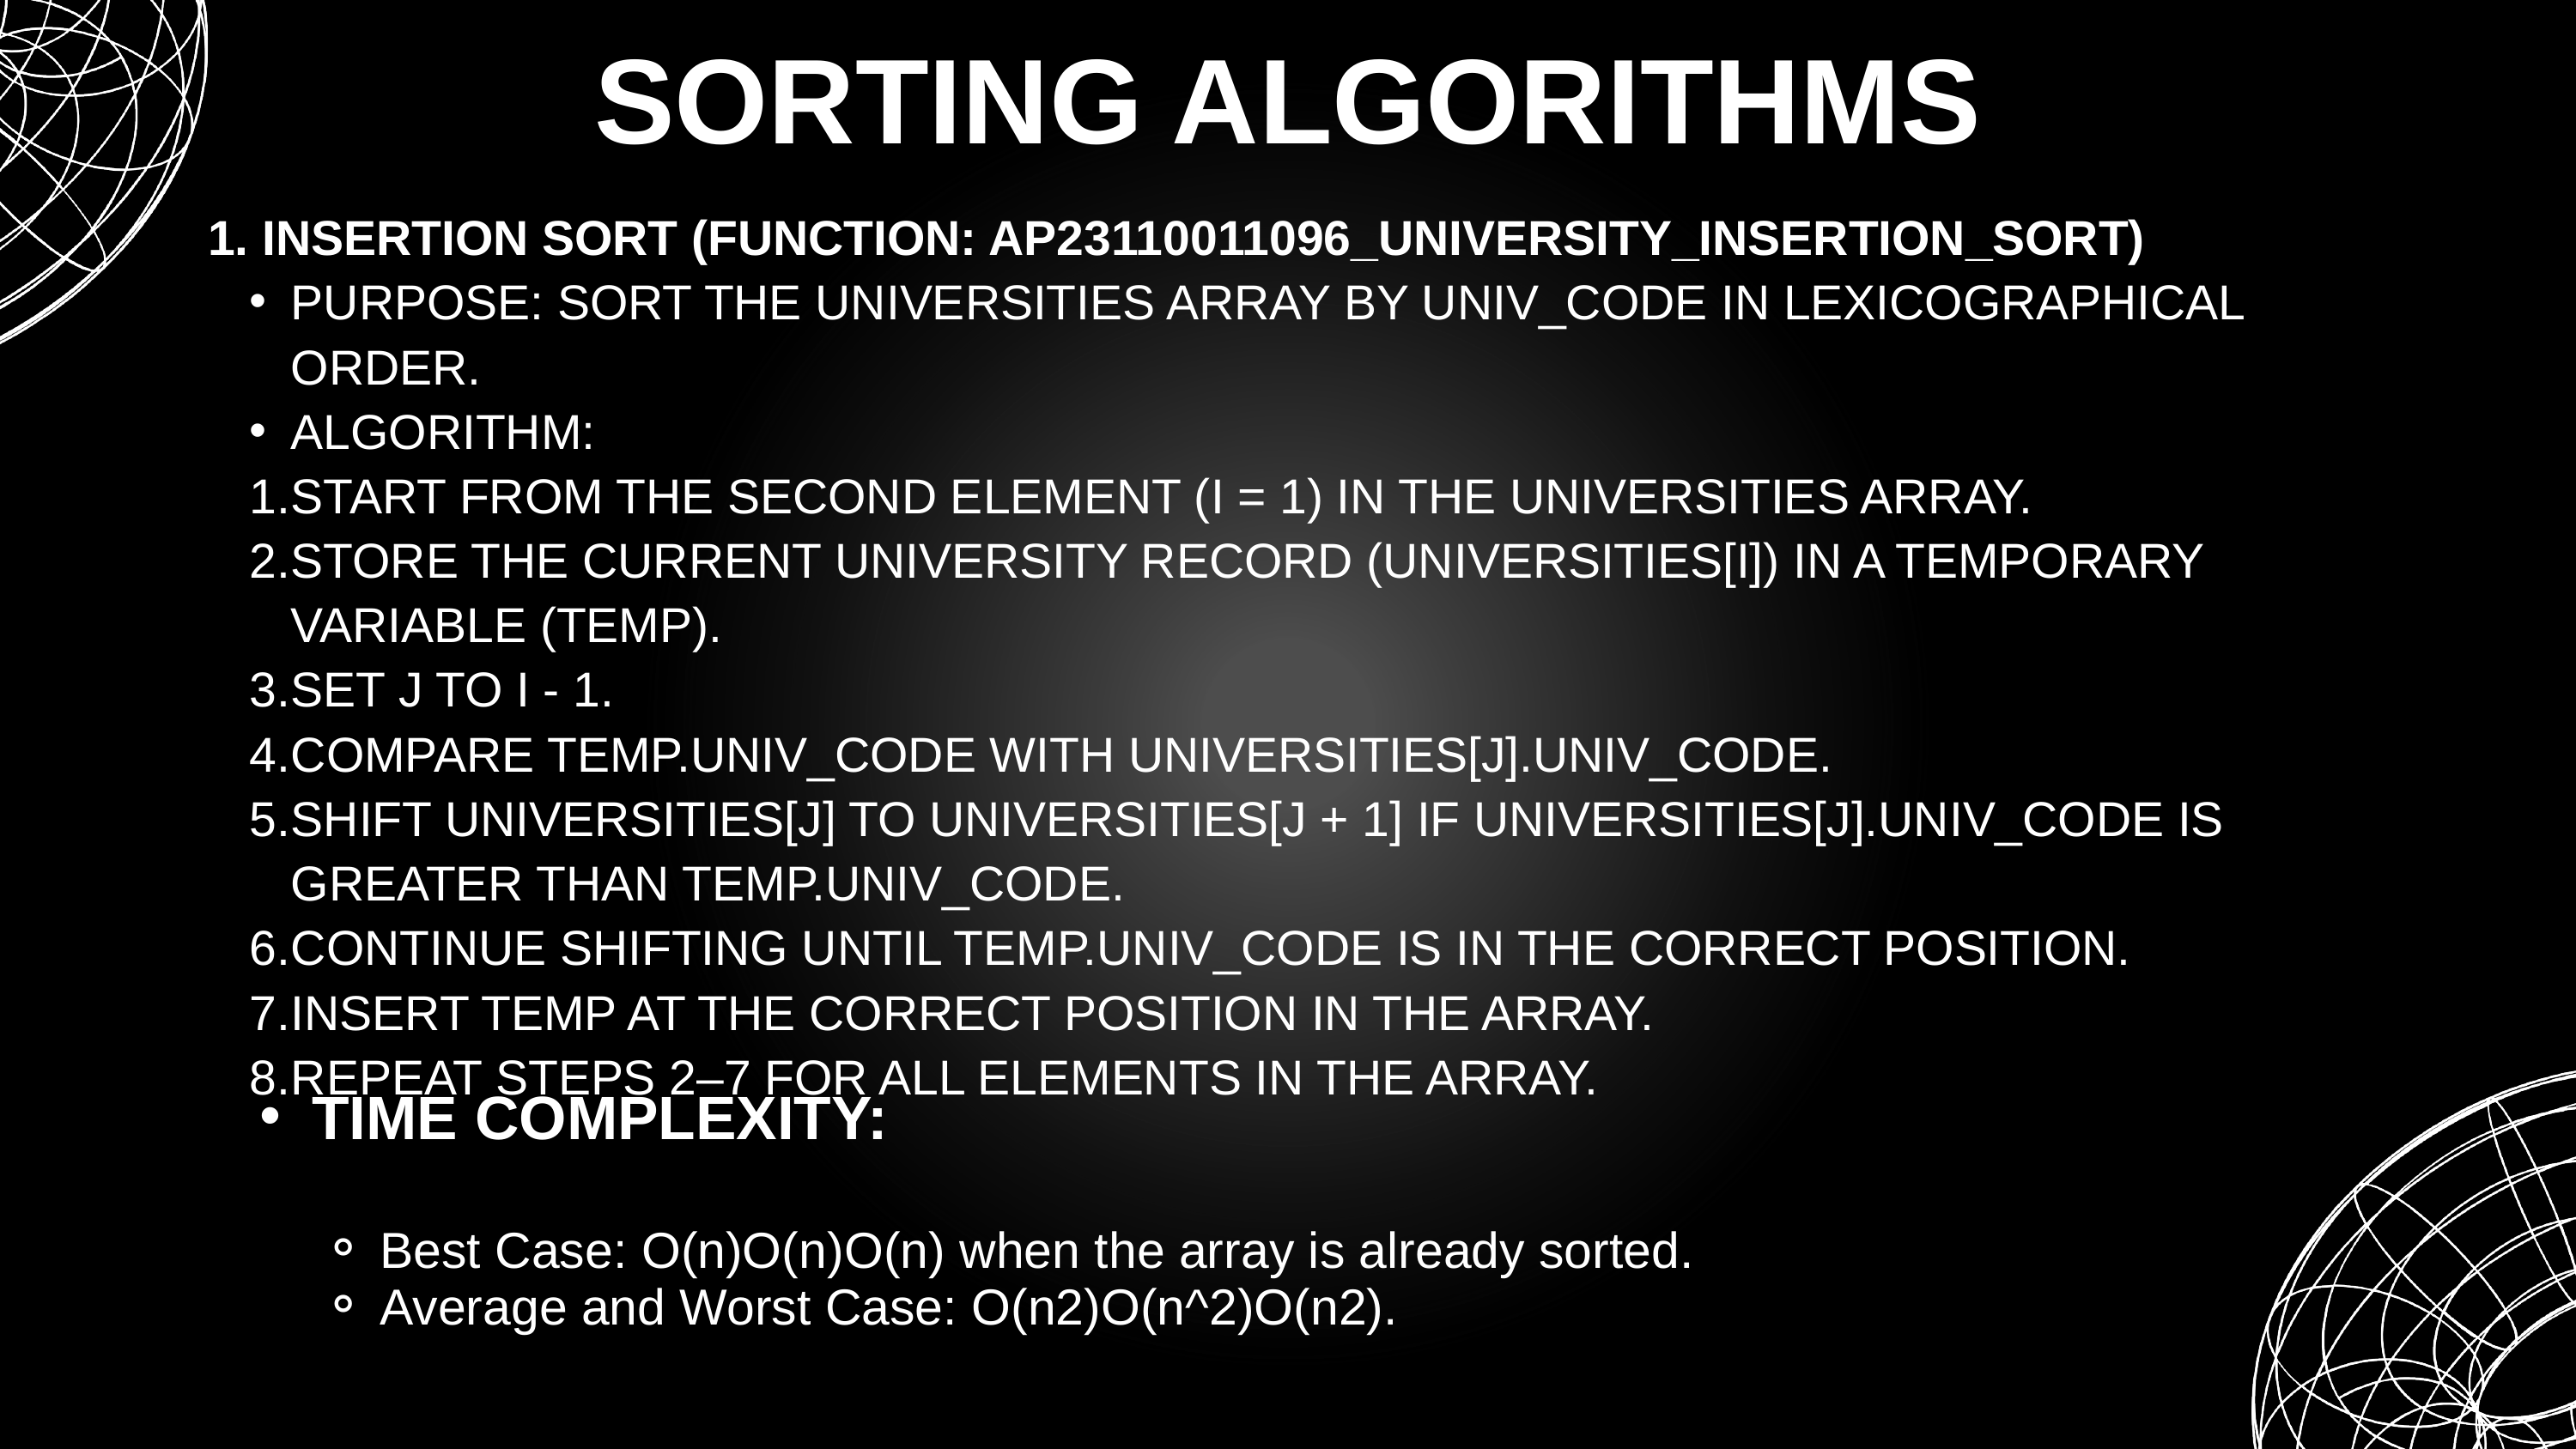

SORTING ALGORITHMS

1. INSERTION SORT (FUNCTION: AP23110011096_UNIVERSITY_INSERTION_SORT)
PURPOSE: SORT THE UNIVERSITIES ARRAY BY UNIV_CODE IN LEXICOGRAPHICAL ORDER.
ALGORITHM:
START FROM THE SECOND ELEMENT (I = 1) IN THE UNIVERSITIES ARRAY.
STORE THE CURRENT UNIVERSITY RECORD (UNIVERSITIES[I]) IN A TEMPORARY VARIABLE (TEMP).
SET J TO I - 1.
COMPARE TEMP.UNIV_CODE WITH UNIVERSITIES[J].UNIV_CODE.
SHIFT UNIVERSITIES[J] TO UNIVERSITIES[J + 1] IF UNIVERSITIES[J].UNIV_CODE IS GREATER THAN TEMP.UNIV_CODE.
CONTINUE SHIFTING UNTIL TEMP.UNIV_CODE IS IN THE CORRECT POSITION.
INSERT TEMP AT THE CORRECT POSITION IN THE ARRAY.
REPEAT STEPS 2–7 FOR ALL ELEMENTS IN THE ARRAY.

TIME COMPLEXITY:

Best Case: O(n)O(n)O(n) when the array is already sorted.
Average and Worst Case: O(n2)O(n^2)O(n2).